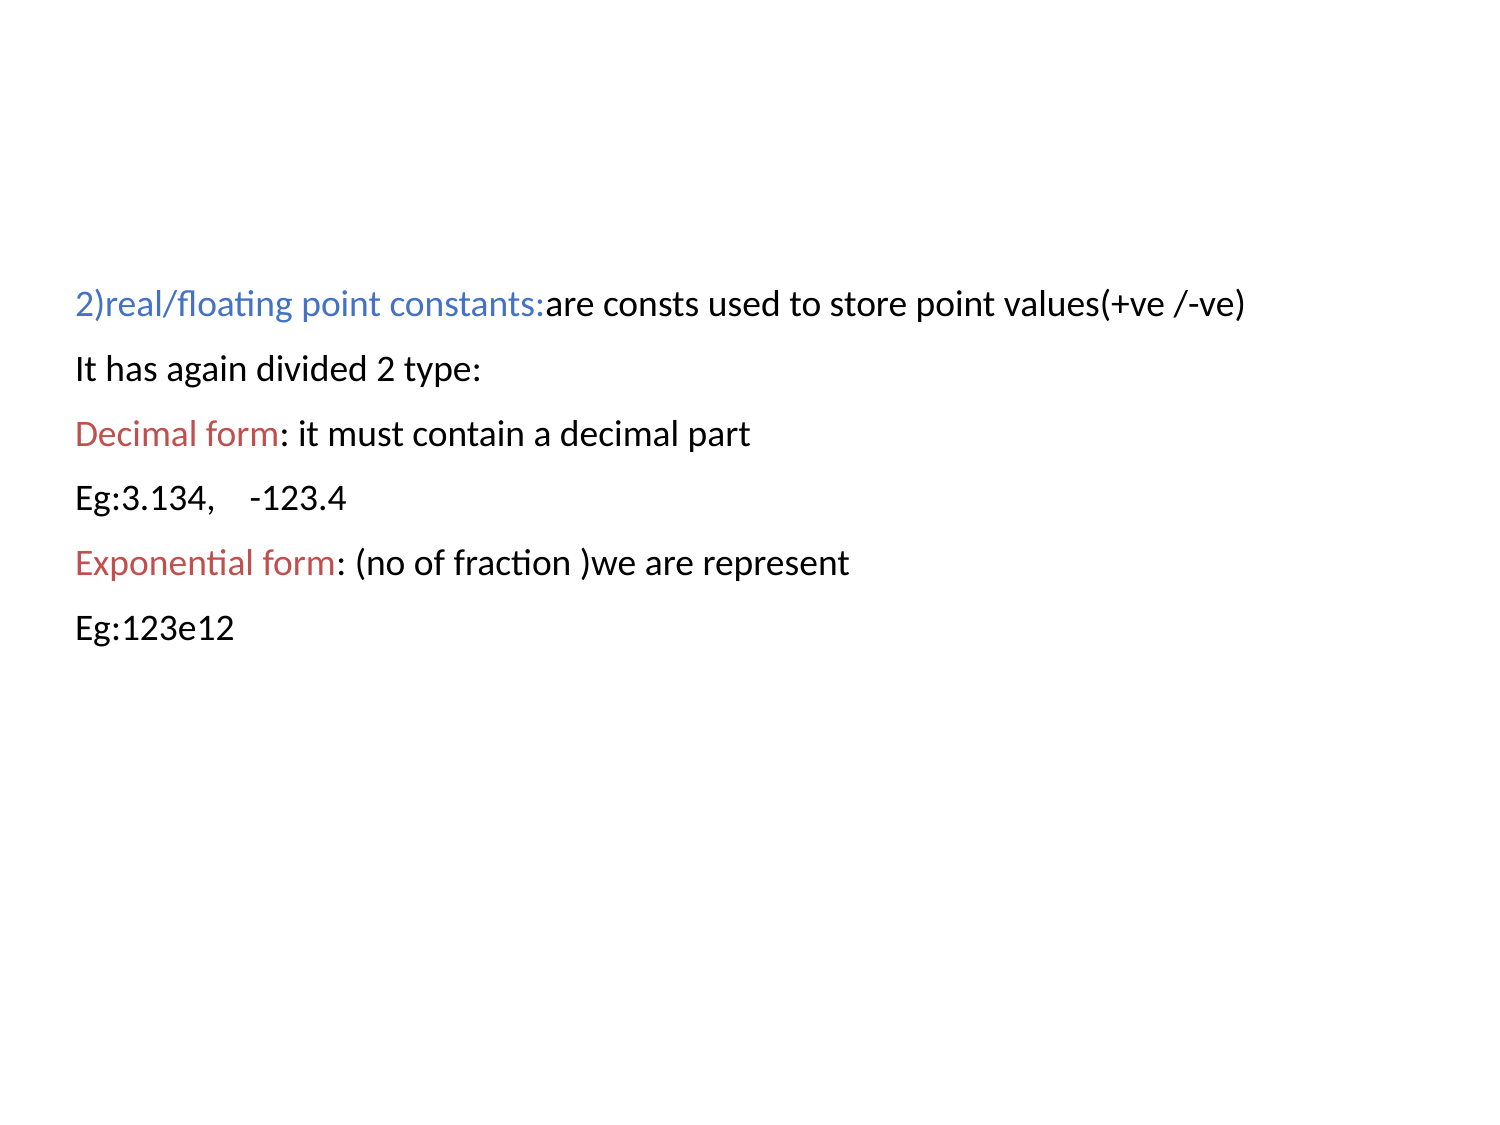

# 2)real/floating point constants:are consts used to store point values(+ve /-ve)
It has again divided 2 type:
Decimal form: it must contain a decimal part
Eg:3.134,    -123.4
Exponential form: (no of fraction )we are represent
Eg:123e12